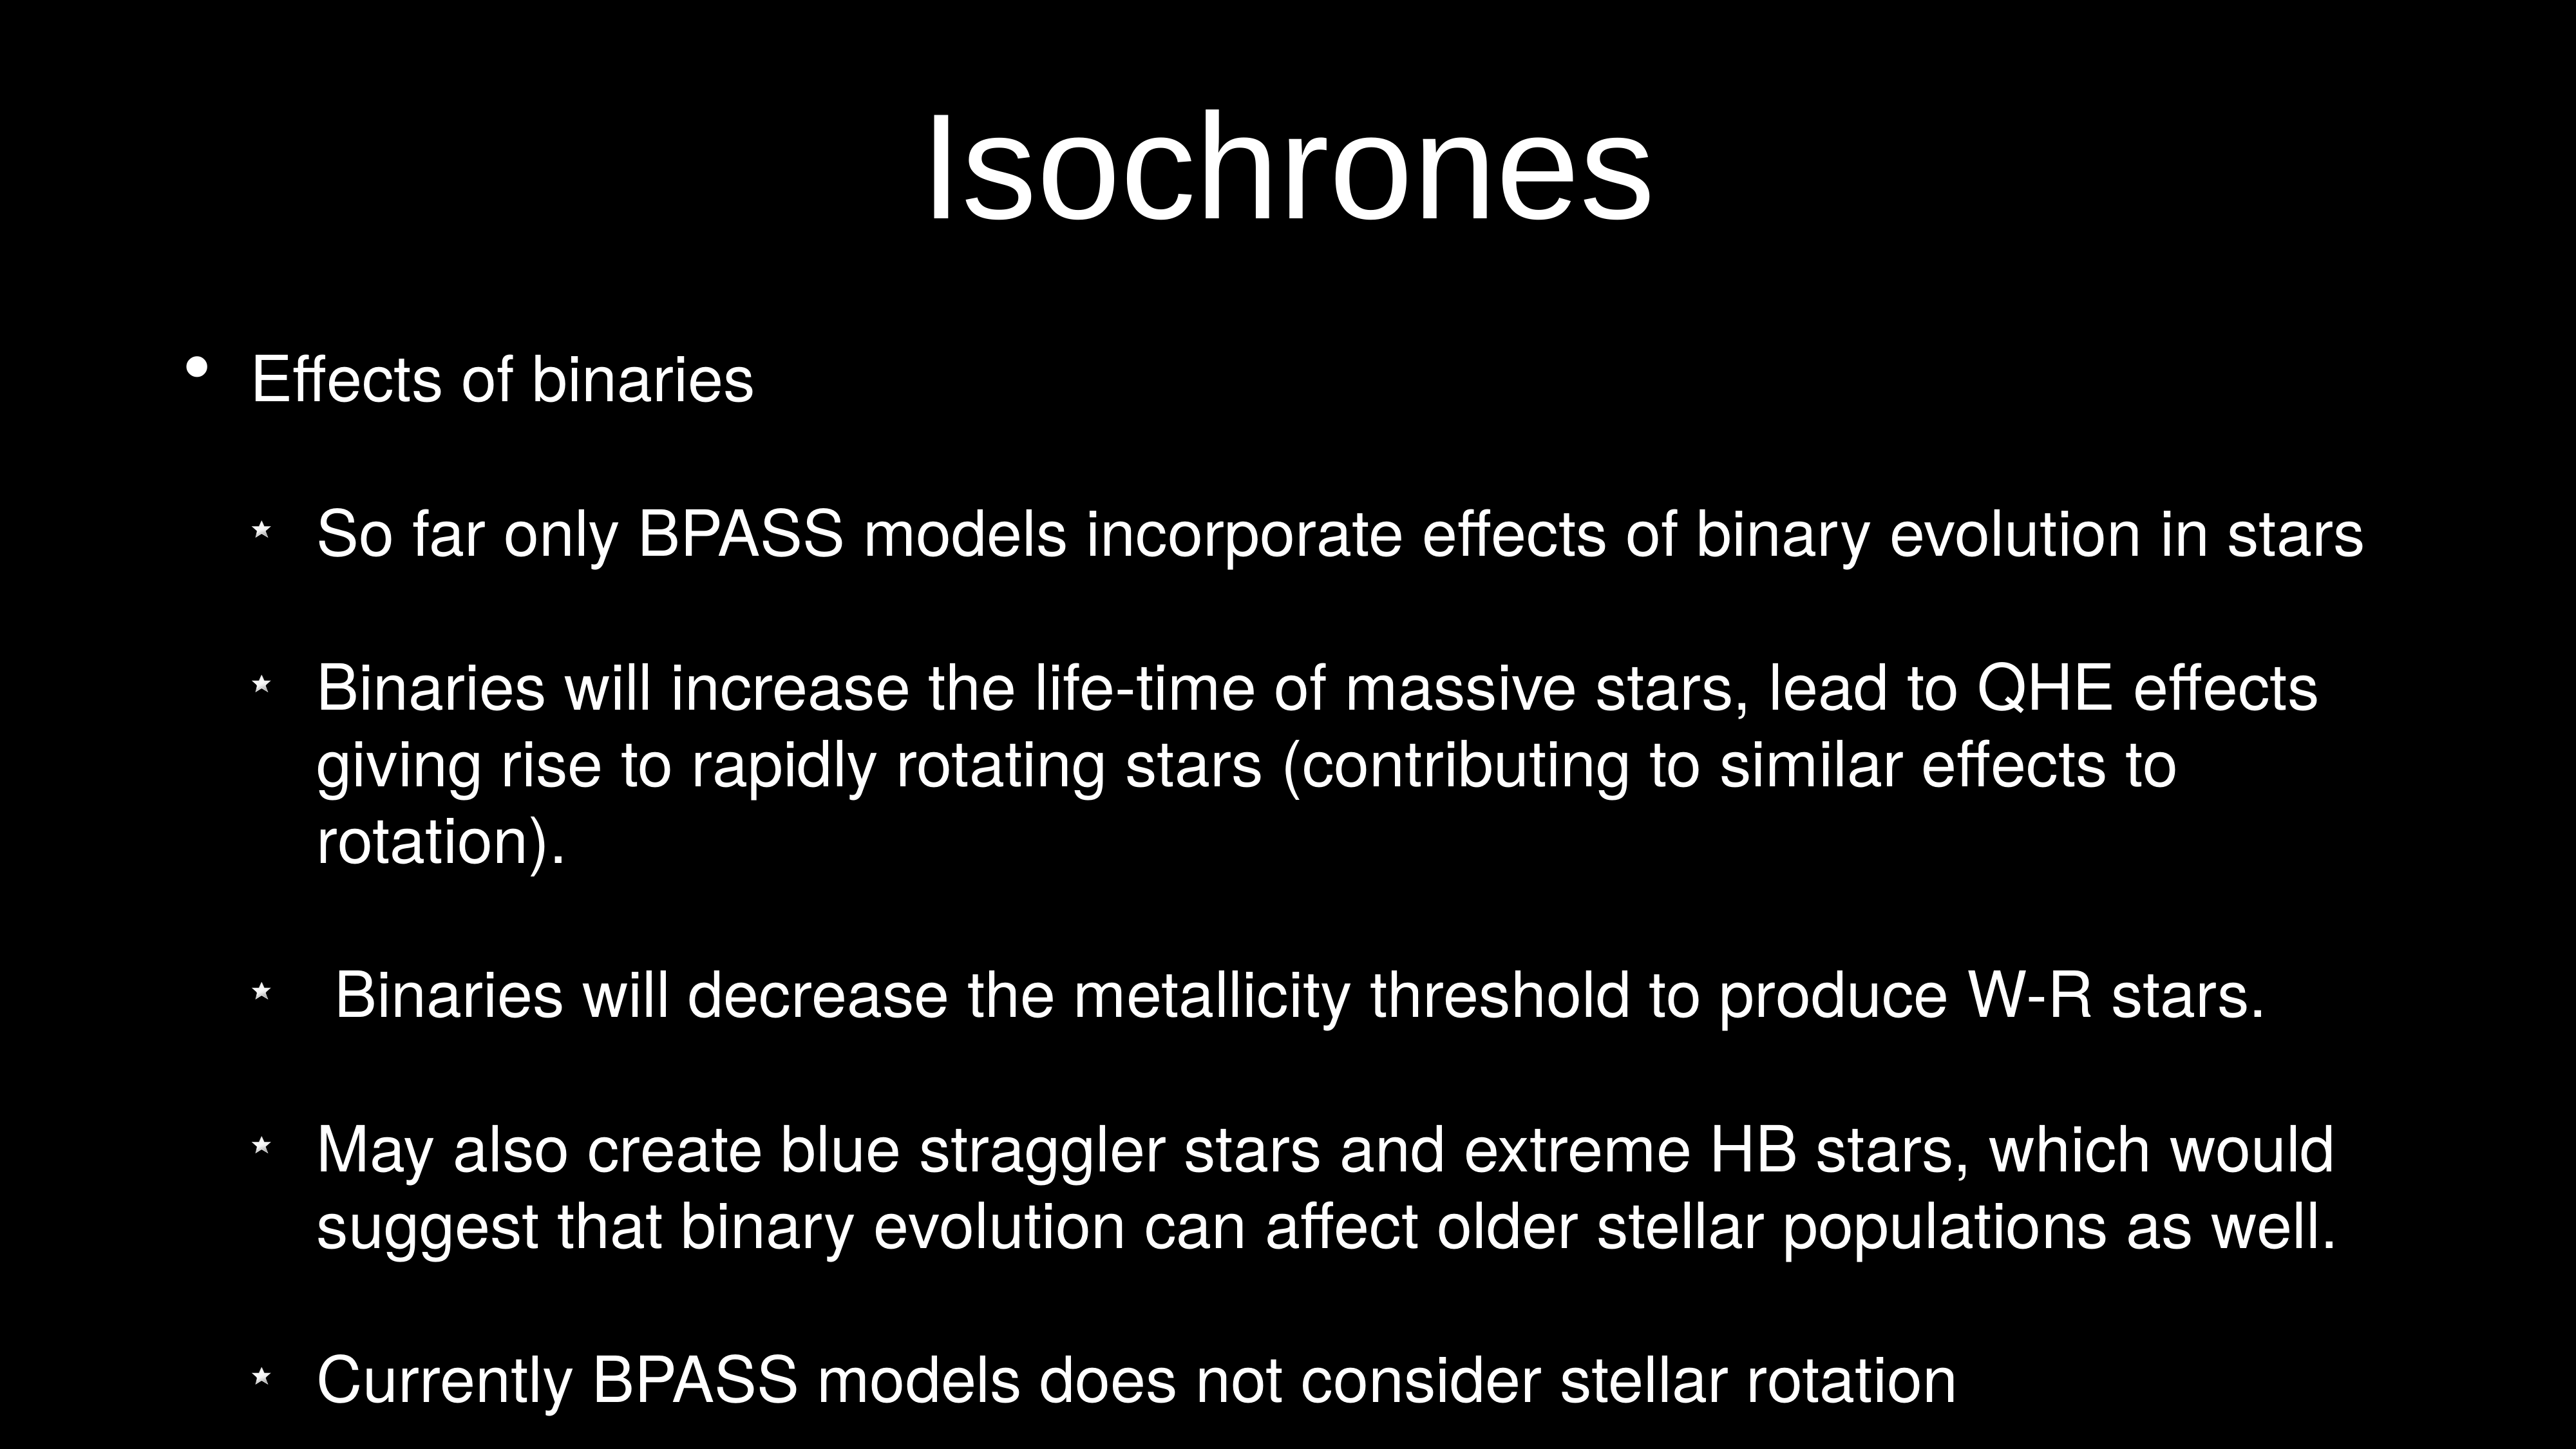

# Isochrones
Effects of binaries
So far only BPASS models incorporate effects of binary evolution in stars
Binaries will increase the life-time of massive stars, lead to QHE effects giving rise to rapidly rotating stars (contributing to similar effects to rotation).
 Binaries will decrease the metallicity threshold to produce W-R stars.
May also create blue straggler stars and extreme HB stars, which would suggest that binary evolution can affect older stellar populations as well.
Currently BPASS models does not consider stellar rotation